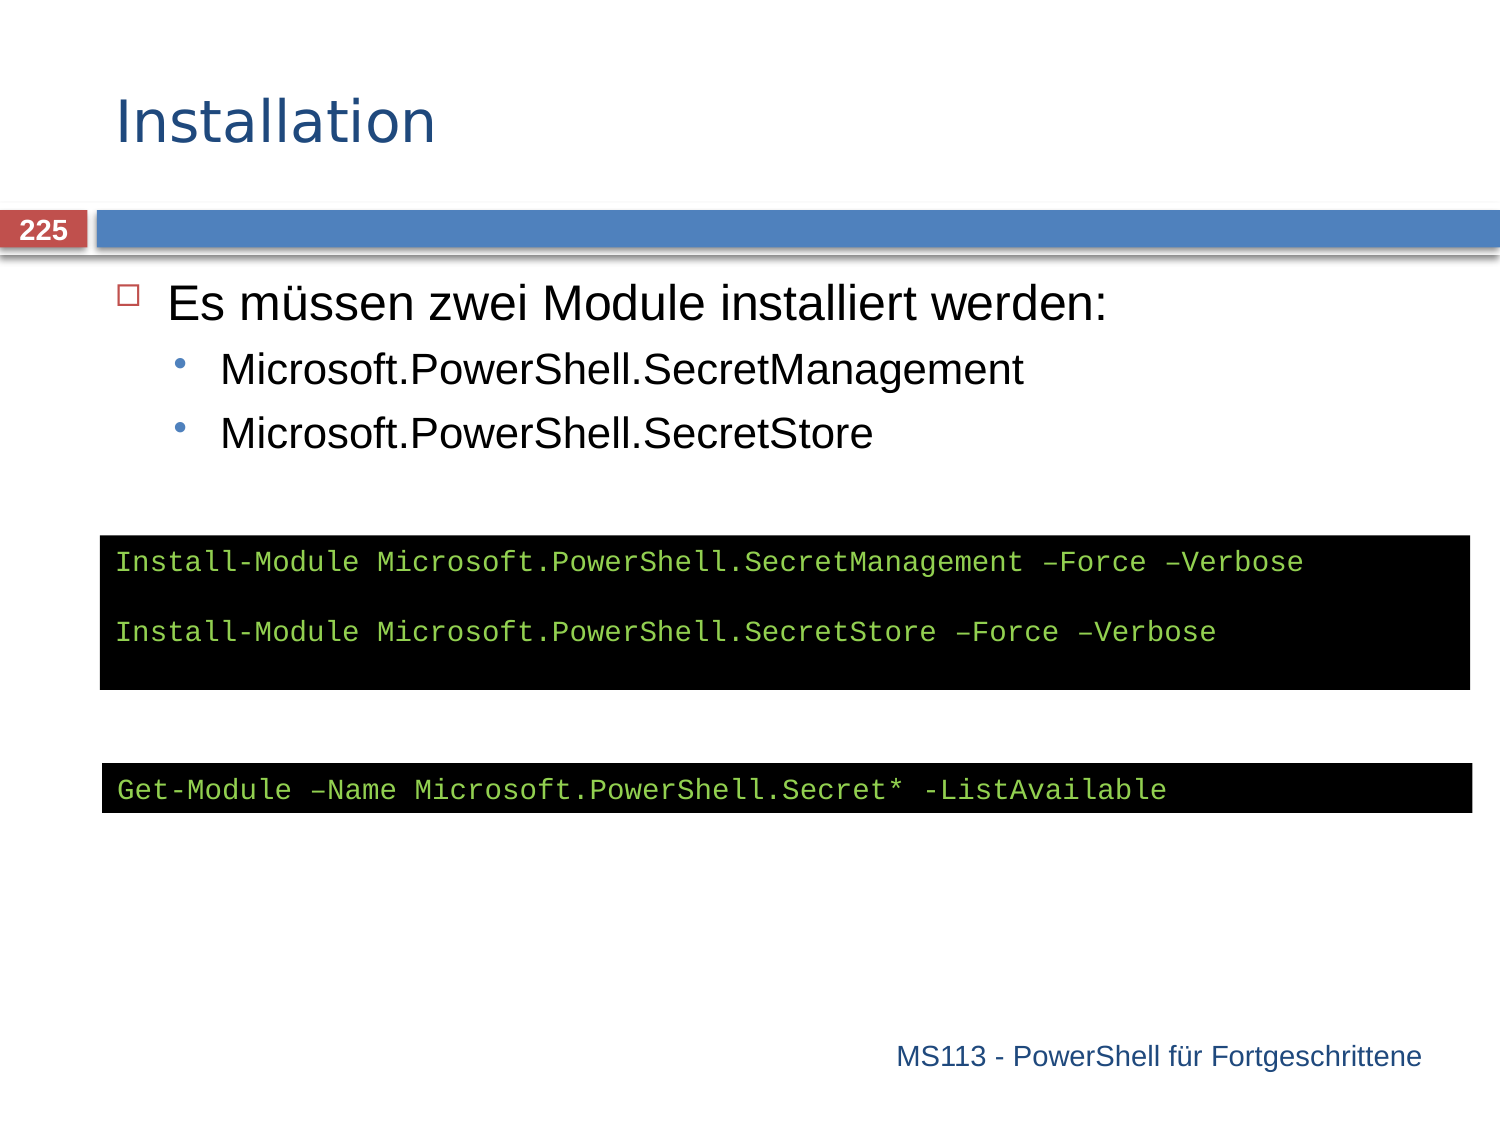

# Installation
225
Es müssen zwei Module installiert werden:
Microsoft.PowerShell.SecretManagement
Microsoft.PowerShell.SecretStore

Install-Module Microsoft.PowerShell.SecretManagement –Force –Verbose

Install-Module Microsoft.PowerShell.SecretStore –Force –Verbose

Get-Module –Name Microsoft.PowerShell.Secret* -ListAvailable
MS113 - PowerShell für Fortgeschrittene